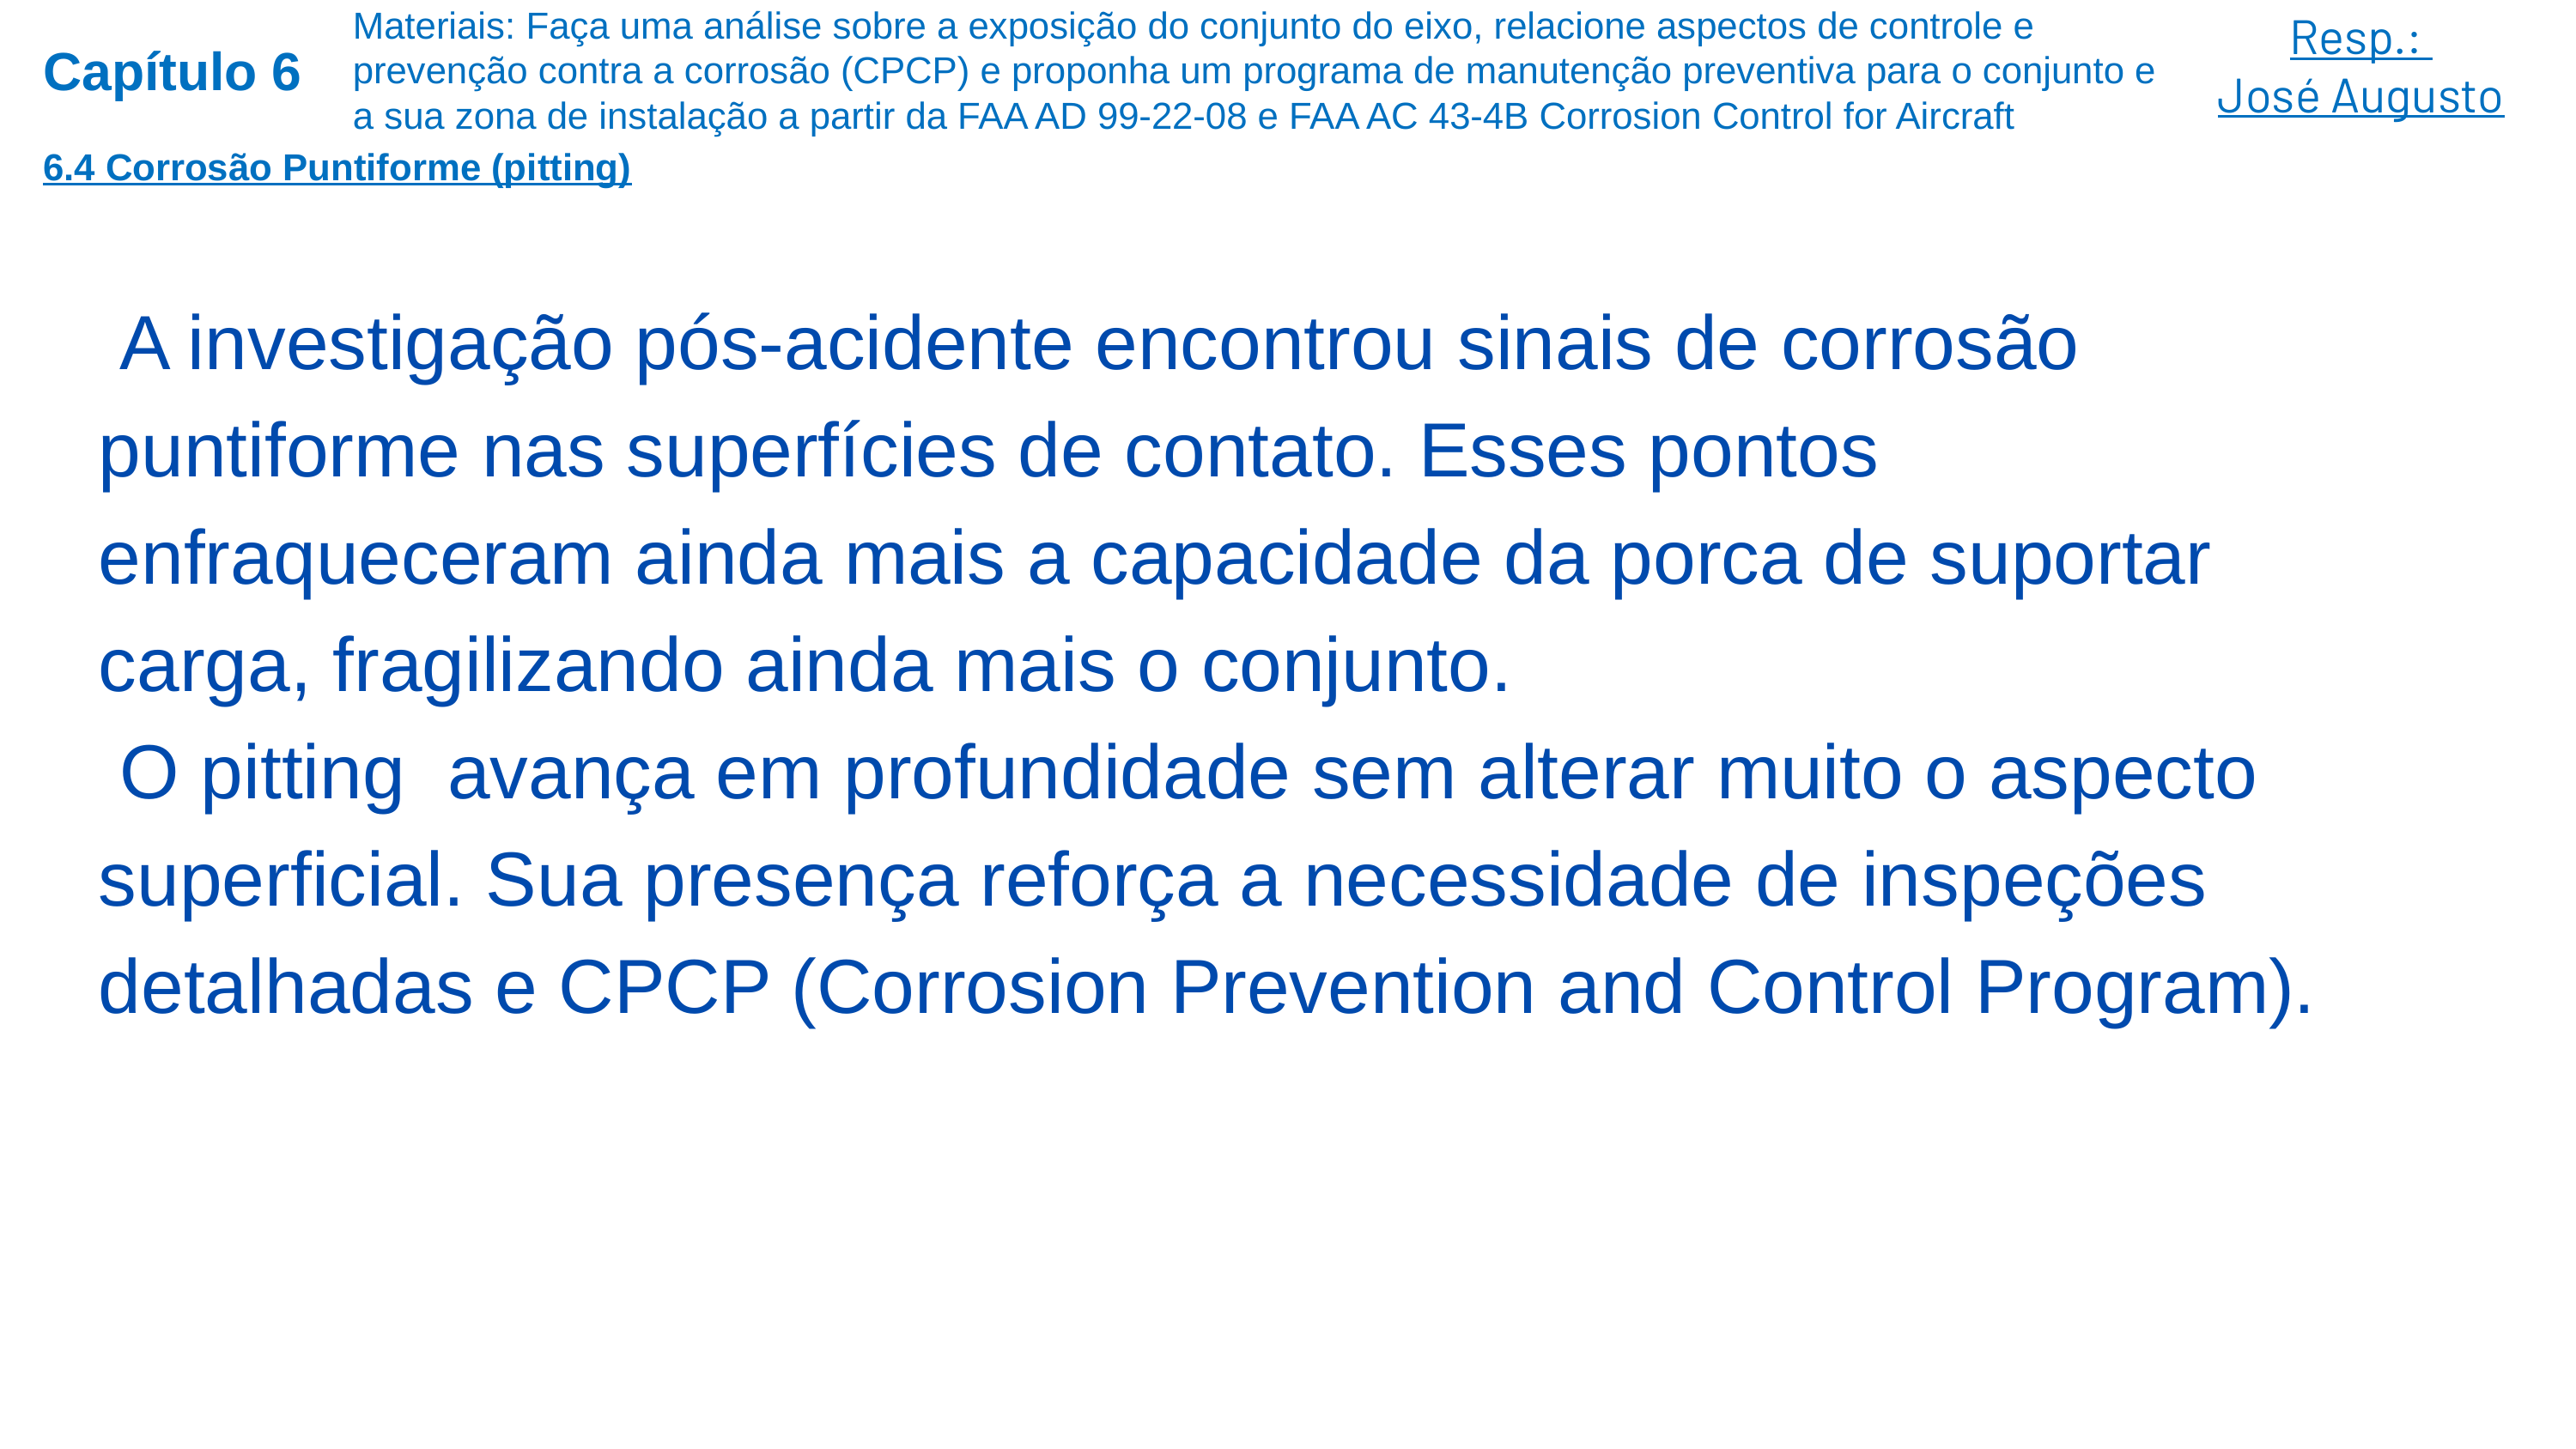

Materiais: Faça uma análise sobre a exposição do conjunto do eixo, relacione aspectos de controle e prevenção contra a corrosão (CPCP) e proponha um programa de manutenção preventiva para o conjunto e a sua zona de instalação a partir da FAA AD 99-22-08 e FAA AC 43-4B Corrosion Control for Aircraft

Resp.:
José Augusto

Capítulo 6

6.4 Corrosão Puntiforme (pitting)

 A investigação pós-acidente encontrou sinais de corrosão puntiforme nas superfícies de contato. Esses pontos enfraqueceram ainda mais a capacidade da porca de suportar carga, fragilizando ainda mais o conjunto.
 O pitting  avança em profundidade sem alterar muito o aspecto superficial. Sua presença reforça a necessidade de inspeções detalhadas e CPCP (Corrosion Prevention and Control Program).